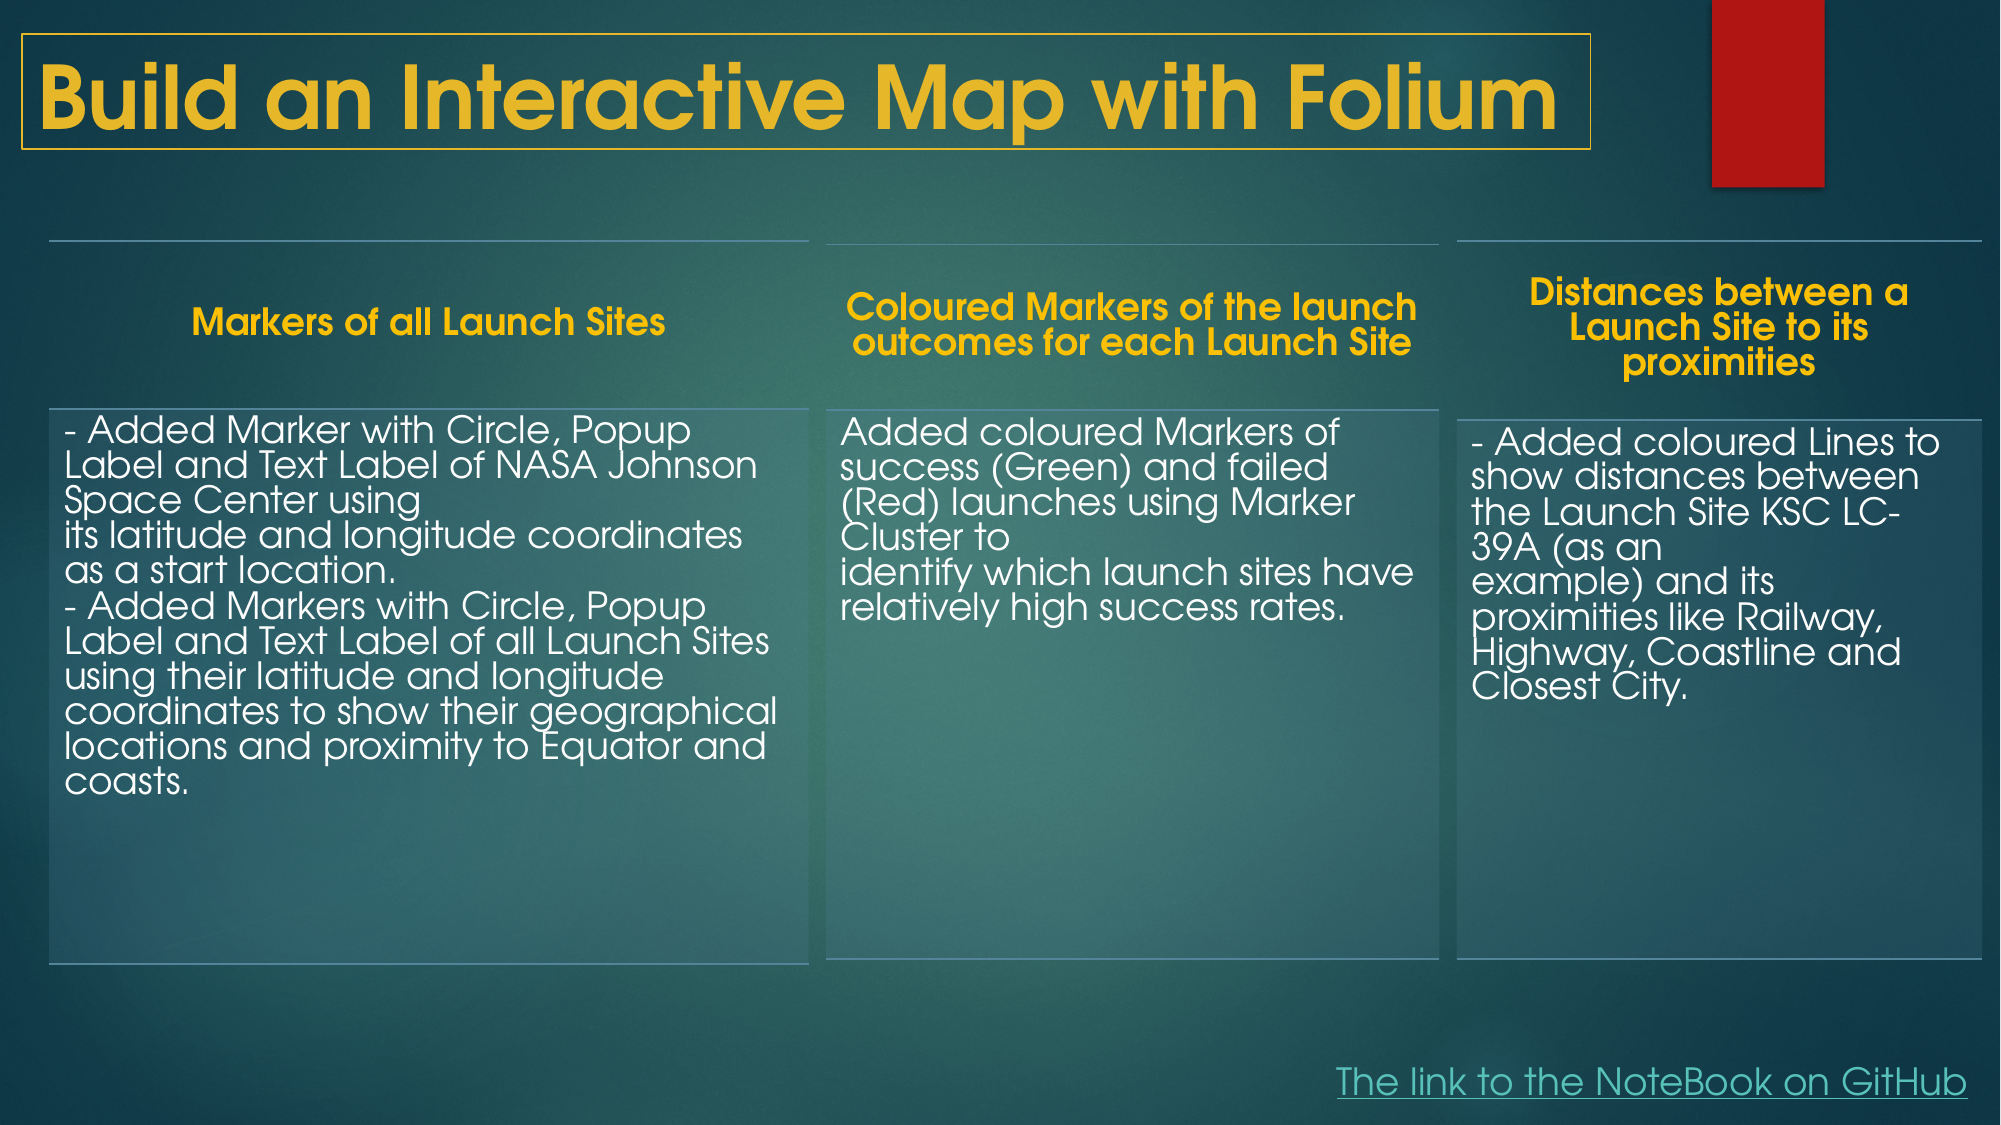

# Build an Interactive Map with Folium
| Distances between a Launch Site to its proximities |
| --- |
| - Added coloured Lines to show distances between the Launch Site KSC LC-39A (as an example) and its proximities like Railway, Highway, Coastline and Closest City. |
| Markers of all Launch Sites |
| --- |
| - Added Marker with Circle, Popup Label and Text Label of NASA Johnson Space Center using its latitude and longitude coordinates as a start location. - Added Markers with Circle, Popup Label and Text Label of all Launch Sites using their latitude and longitude coordinates to show their geographical locations and proximity to Equator and coasts. |
| Coloured Markers of the launch outcomes for each Launch Site |
| --- |
| Added coloured Markers of success (Green) and failed (Red) launches using Marker Cluster to identify which launch sites have relatively high success rates. |
The link to the NoteBook on GitHub